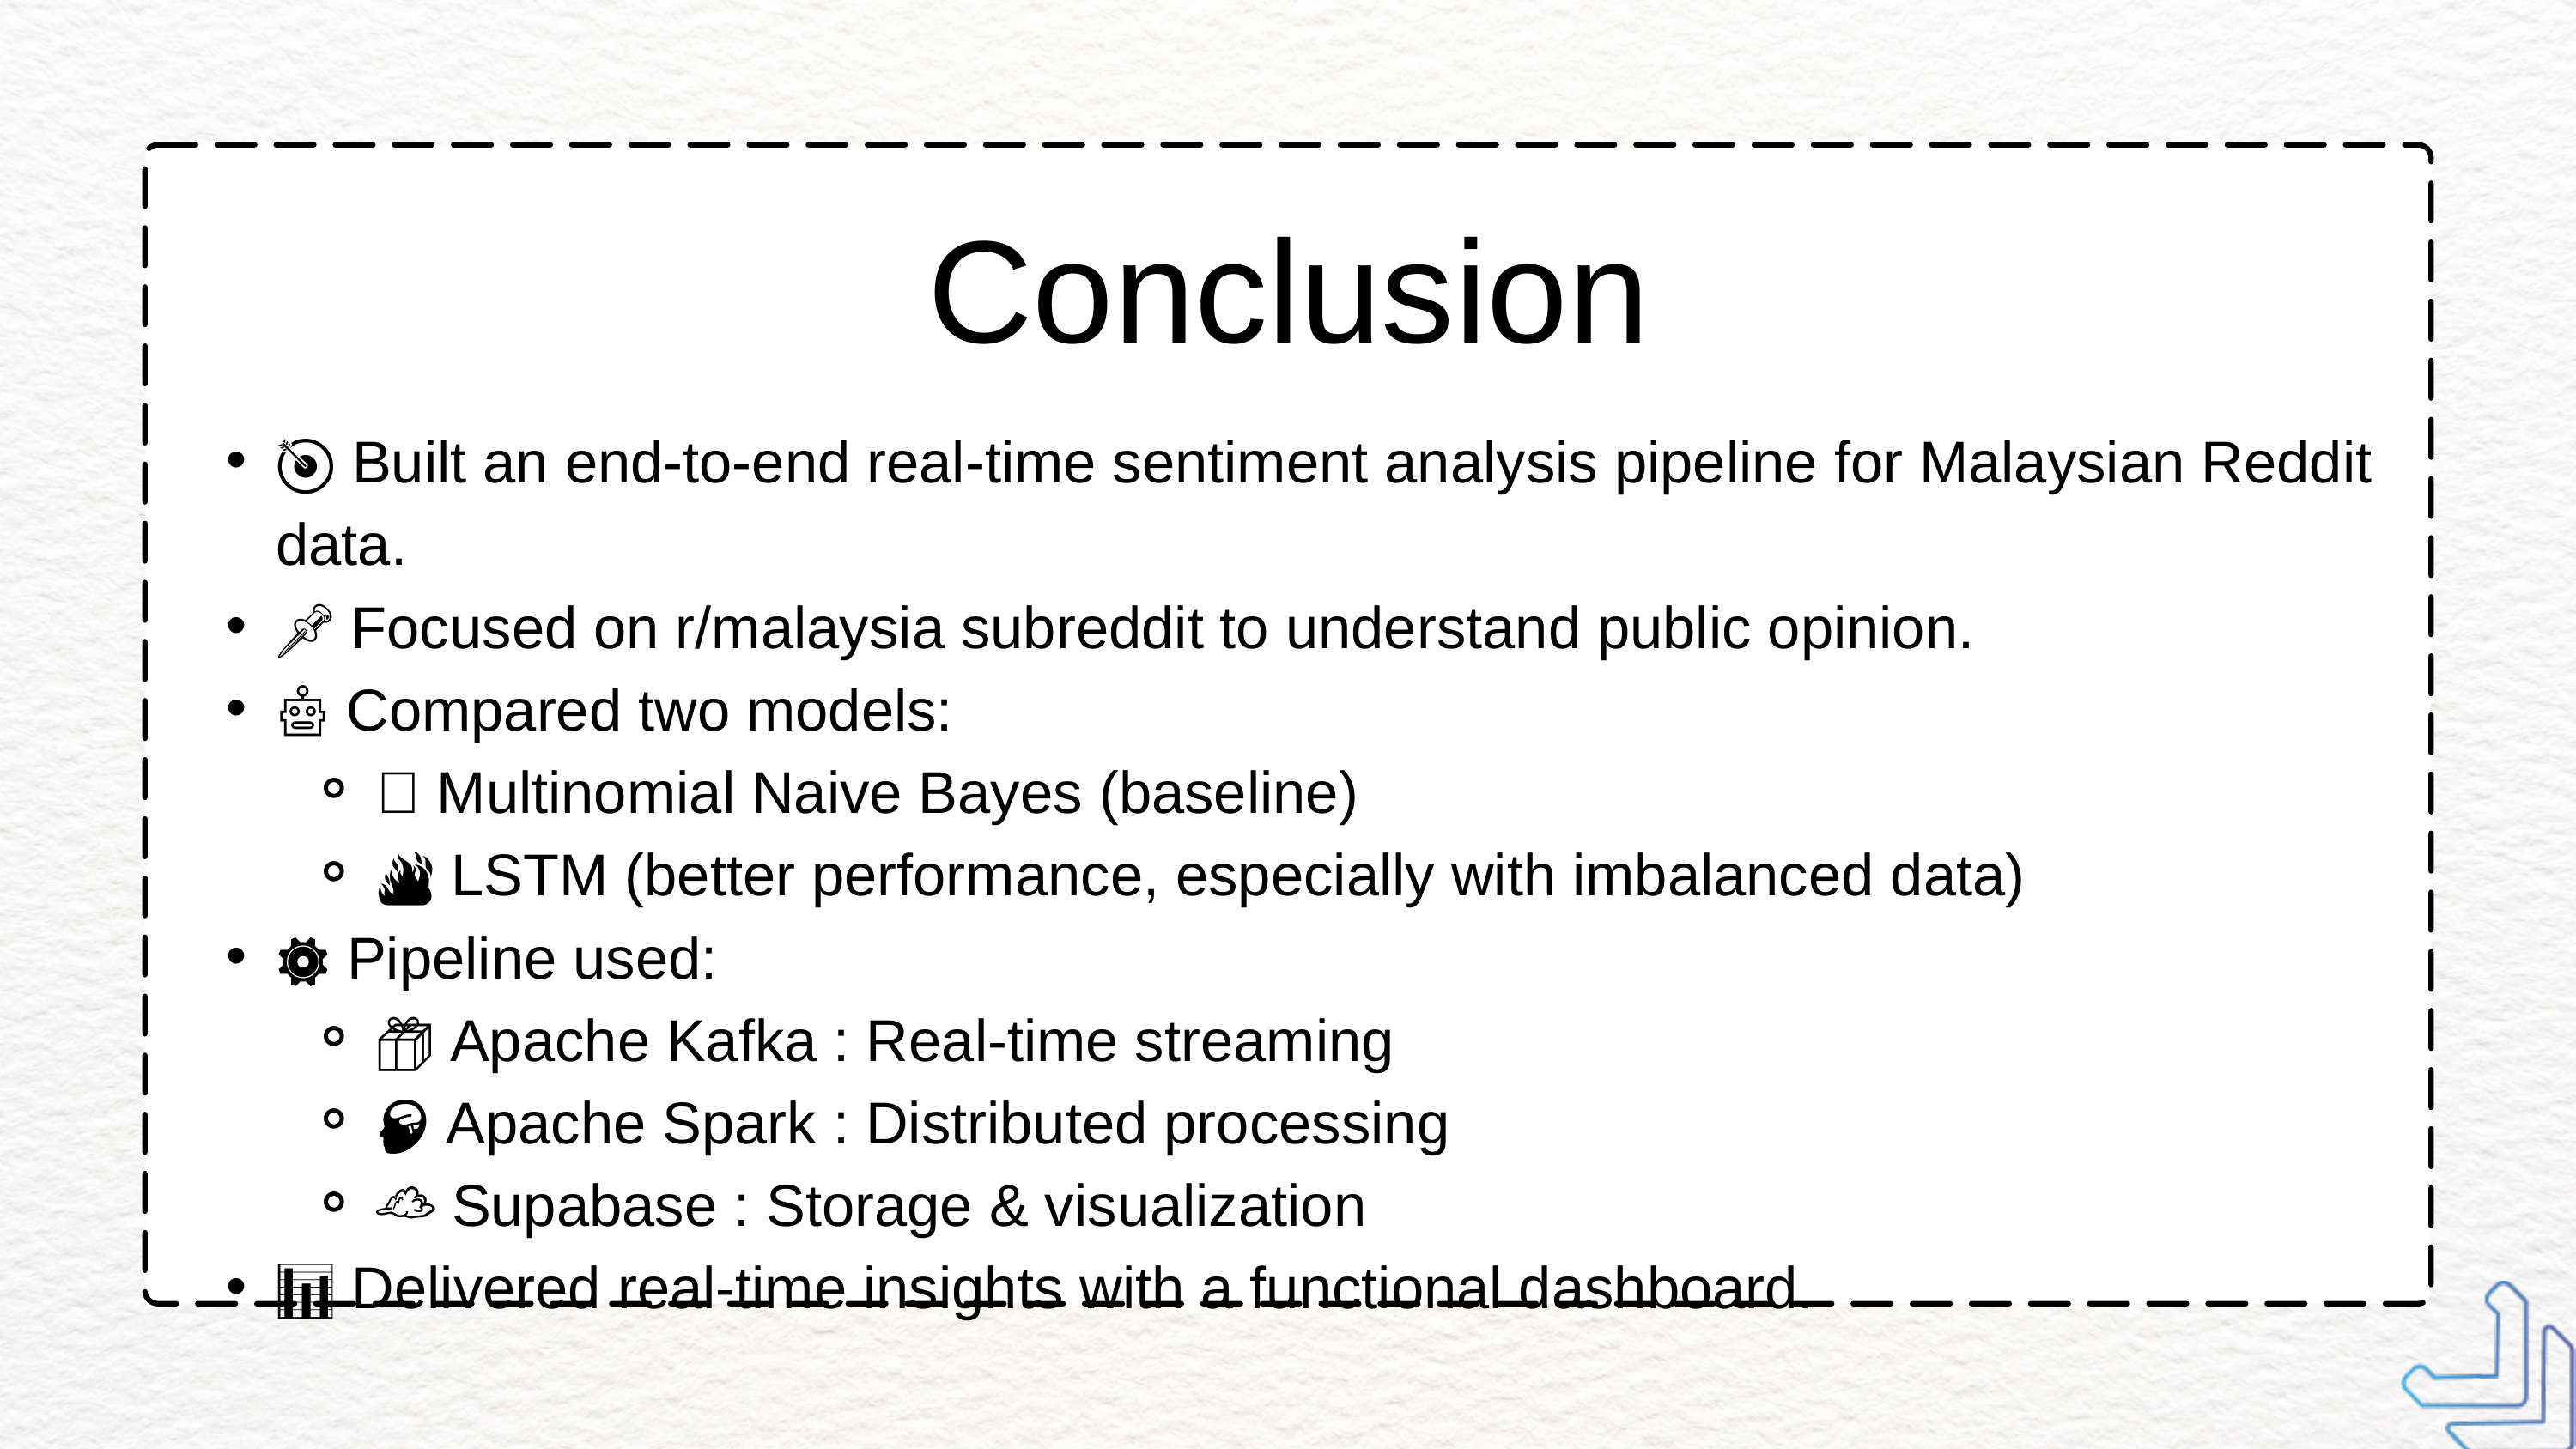

Conclusion
🎯 Built an end-to-end real-time sentiment analysis pipeline for Malaysian Reddit data.
📌 Focused on r/malaysia subreddit to understand public opinion.
🤖 Compared two models:
🧮 Multinomial Naive Bayes (baseline)
🔥 LSTM (better performance, especially with imbalanced data)
⚙️ Pipeline used:
📦 Apache Kafka : Real-time streaming
🧠 Apache Spark : Distributed processing
☁️ Supabase : Storage & visualization
📊 Delivered real-time insights with a functional dashboard.